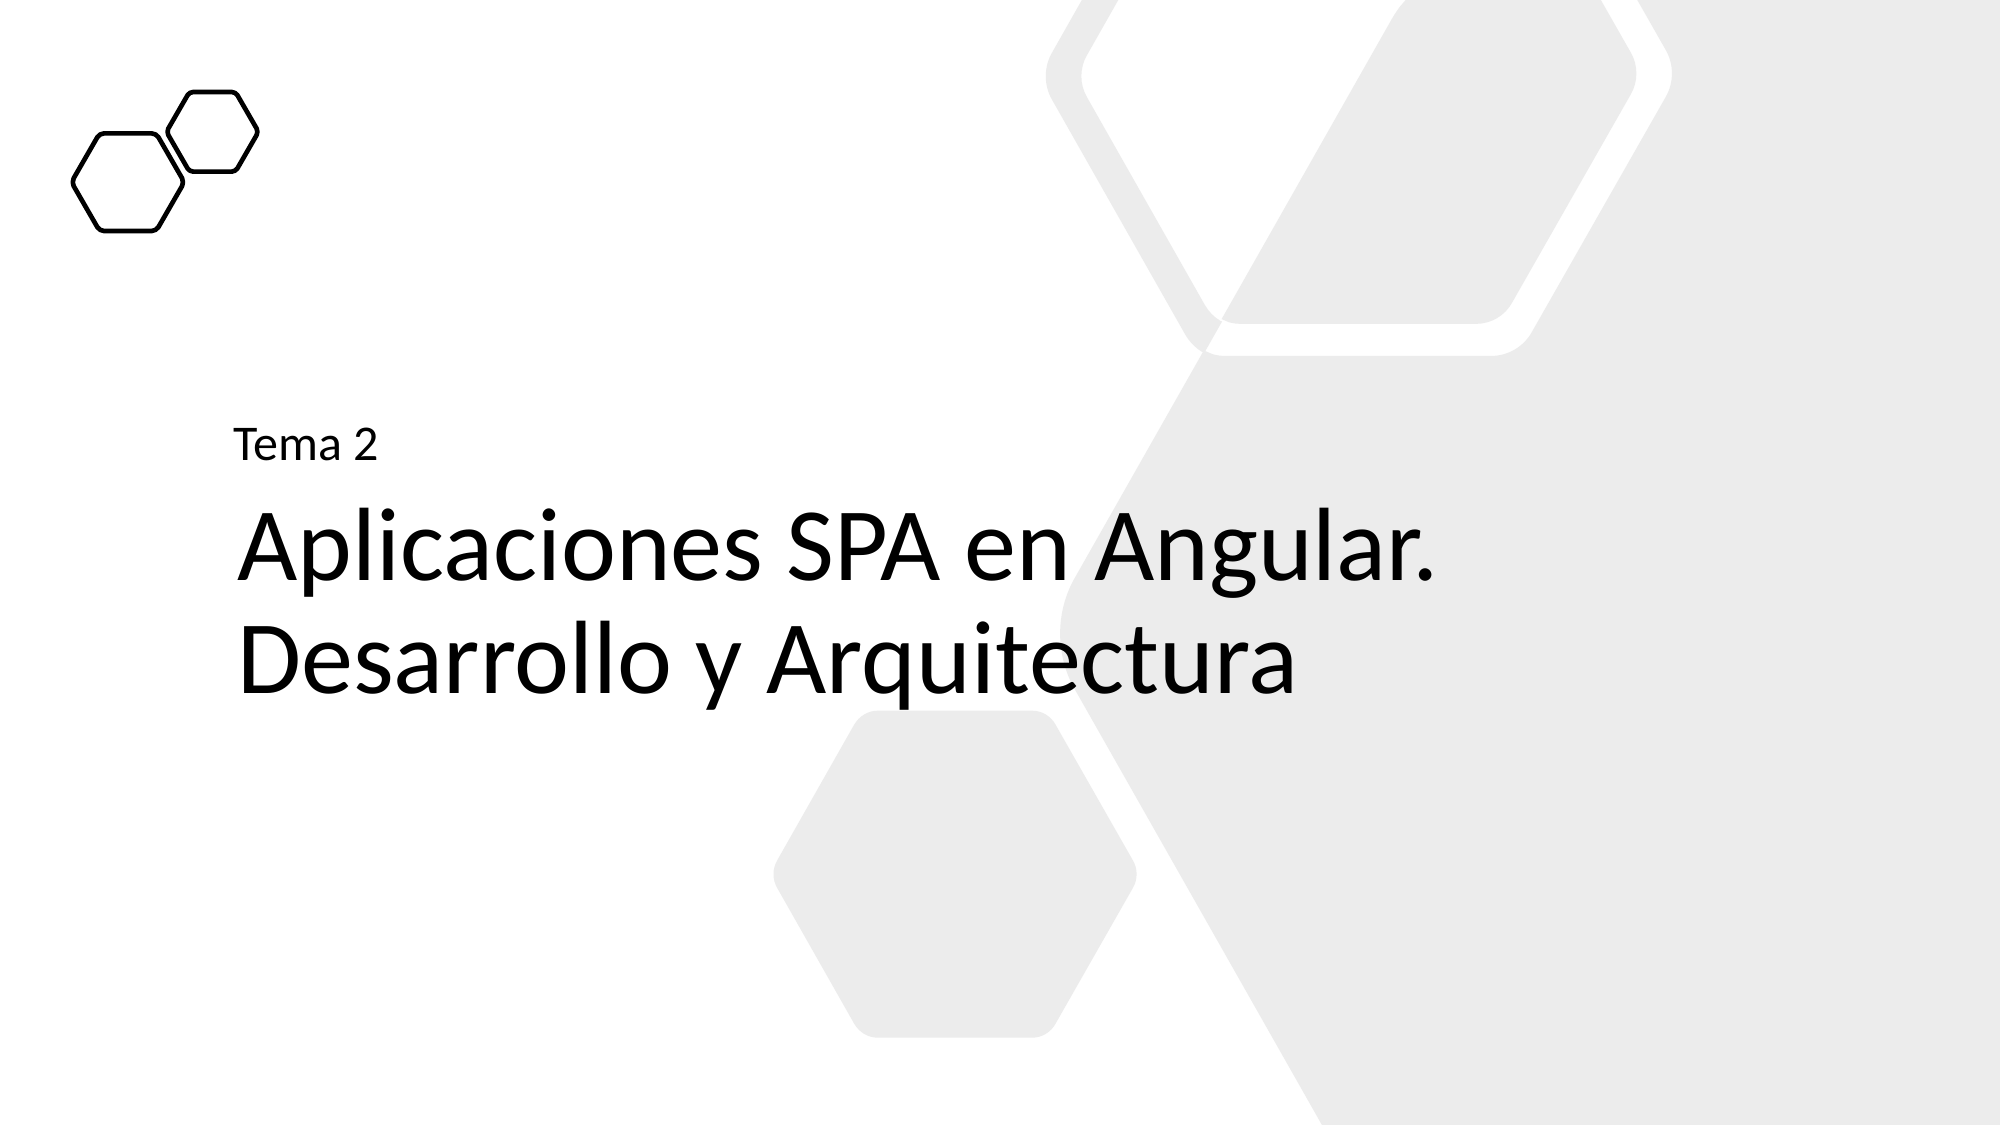

Tema 2
# Aplicaciones SPA en Angular. Desarrollo y Arquitectura